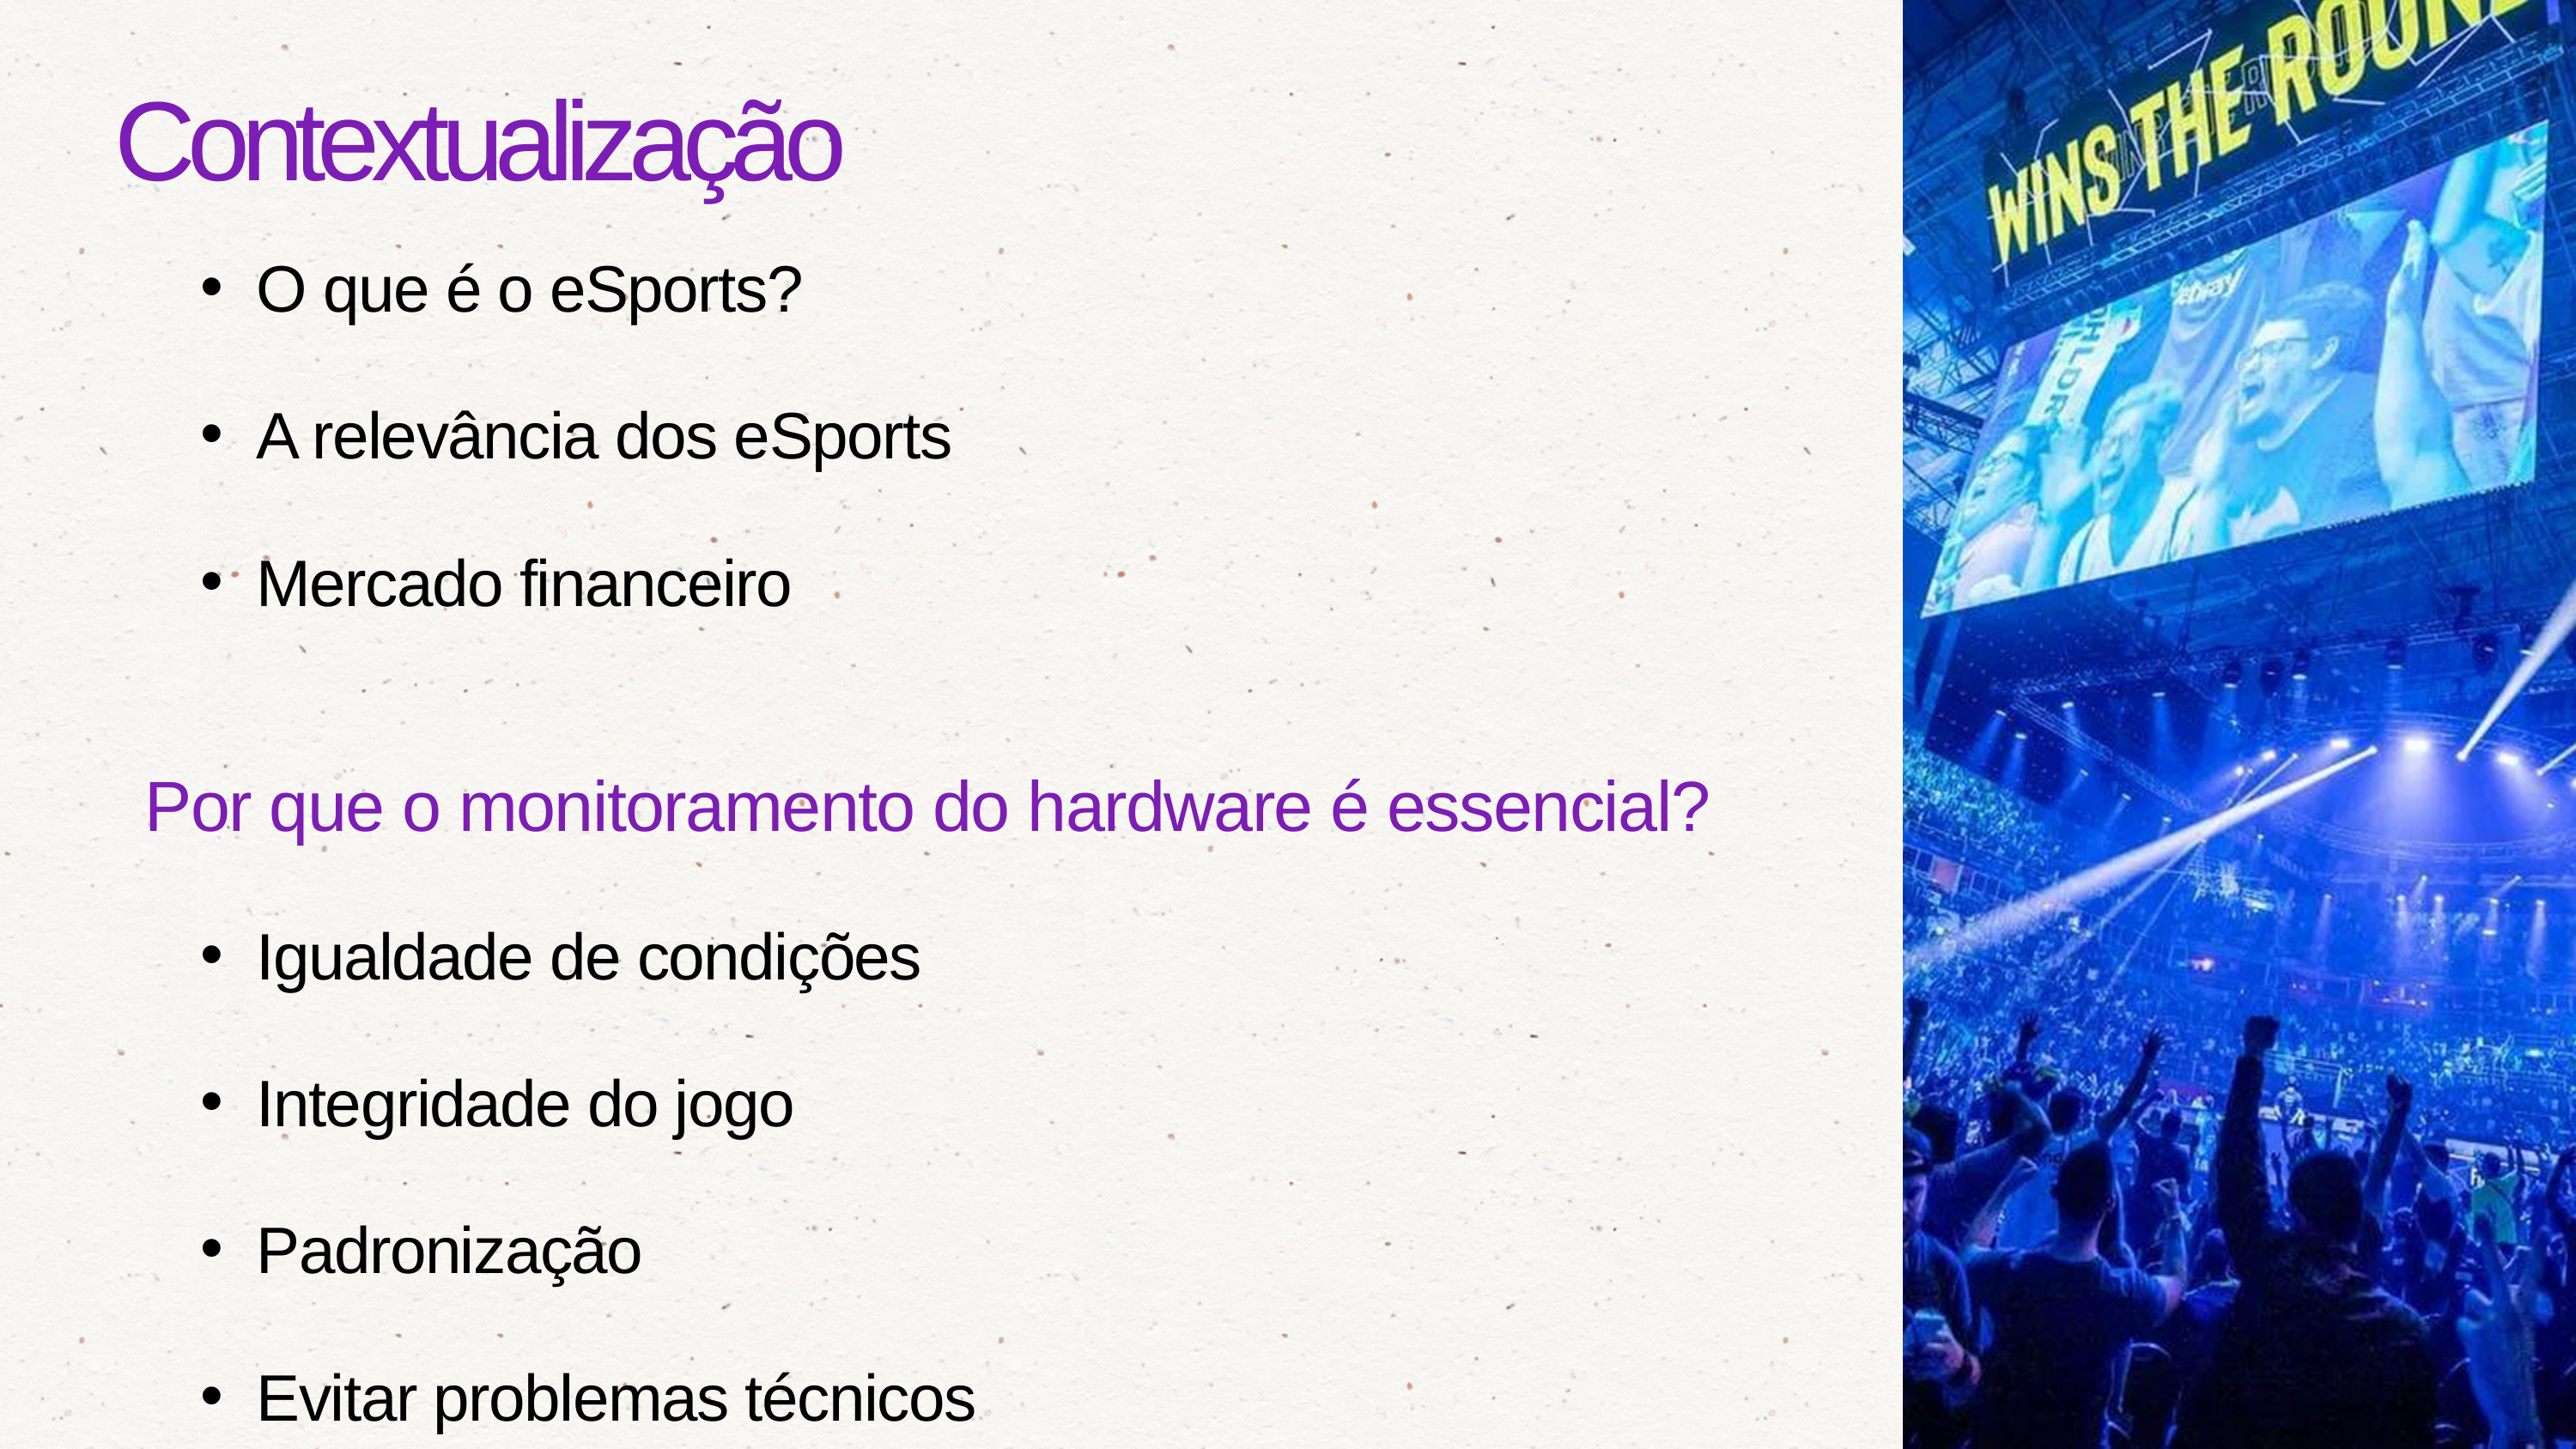

Contextualização
O que é o eSports?

A relevância dos eSports

Mercado financeiro

Por que o monitoramento do hardware é essencial?

Igualdade de condições

Integridade do jogo

Padronização

Evitar problemas técnicos